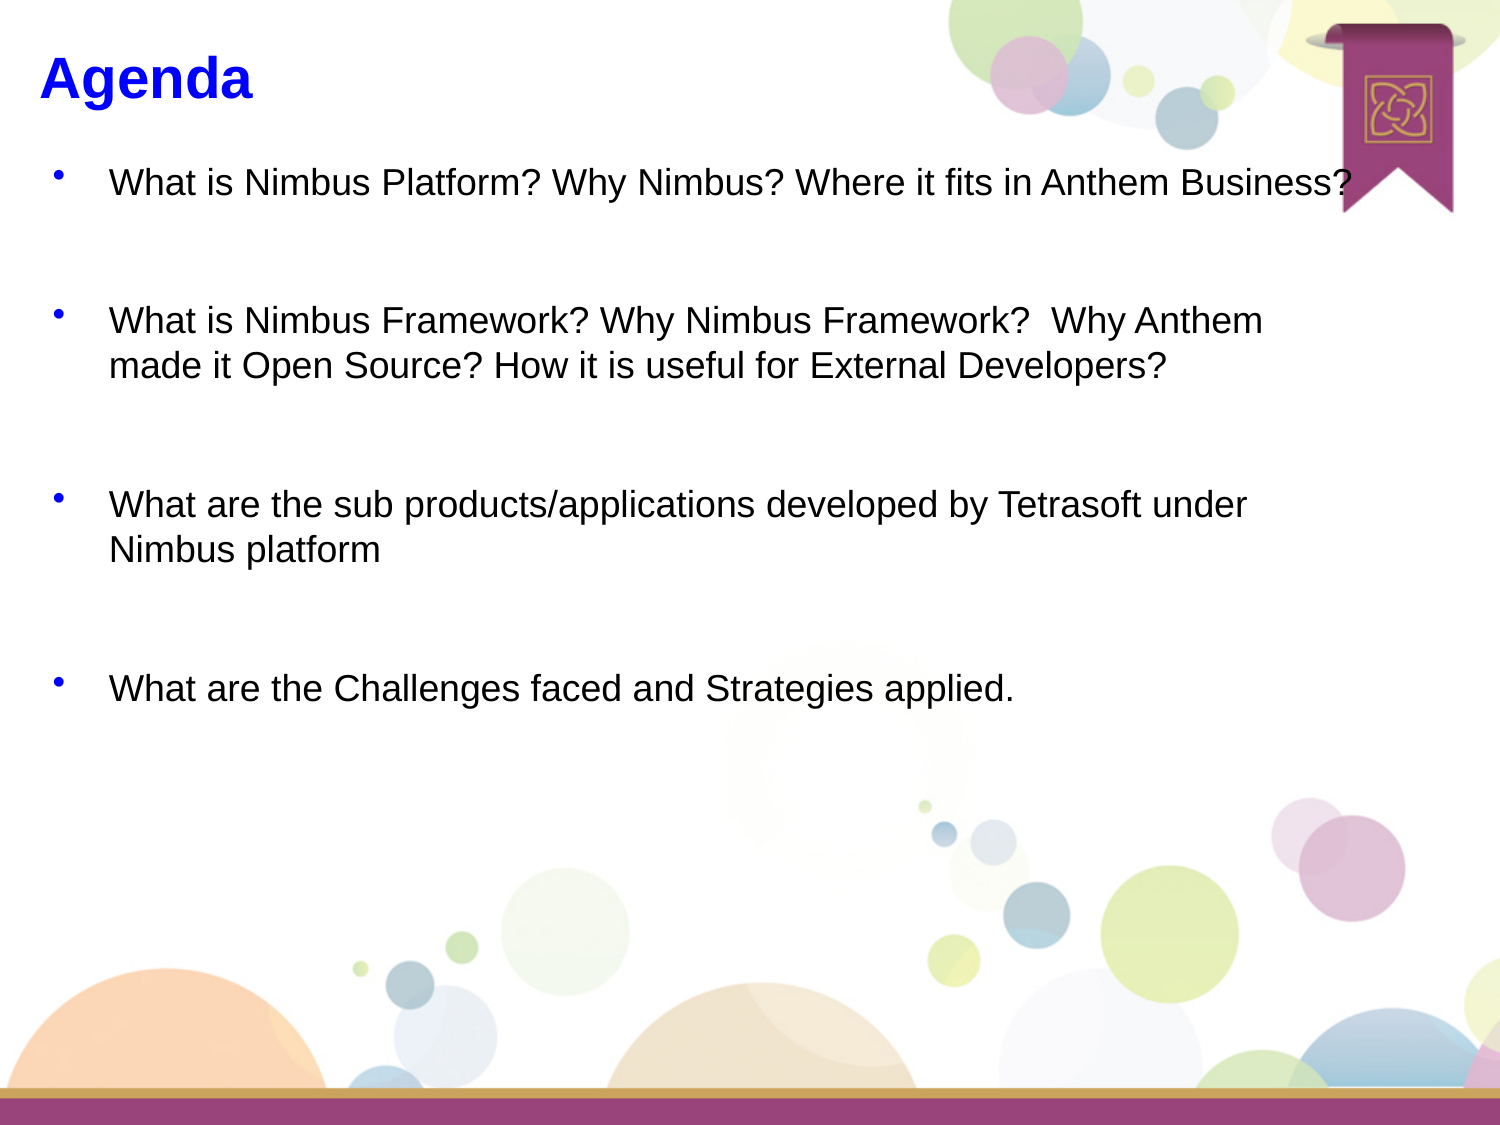

# Agenda
What is Nimbus Platform? Why Nimbus? Where it fits in Anthem Business?

What is Nimbus Framework? Why Nimbus Framework?  Why Anthem made it Open Source? How it is useful for External Developers?

What are the sub products/applications developed by Tetrasoft under Nimbus platform

What are the Challenges faced and Strategies applied.